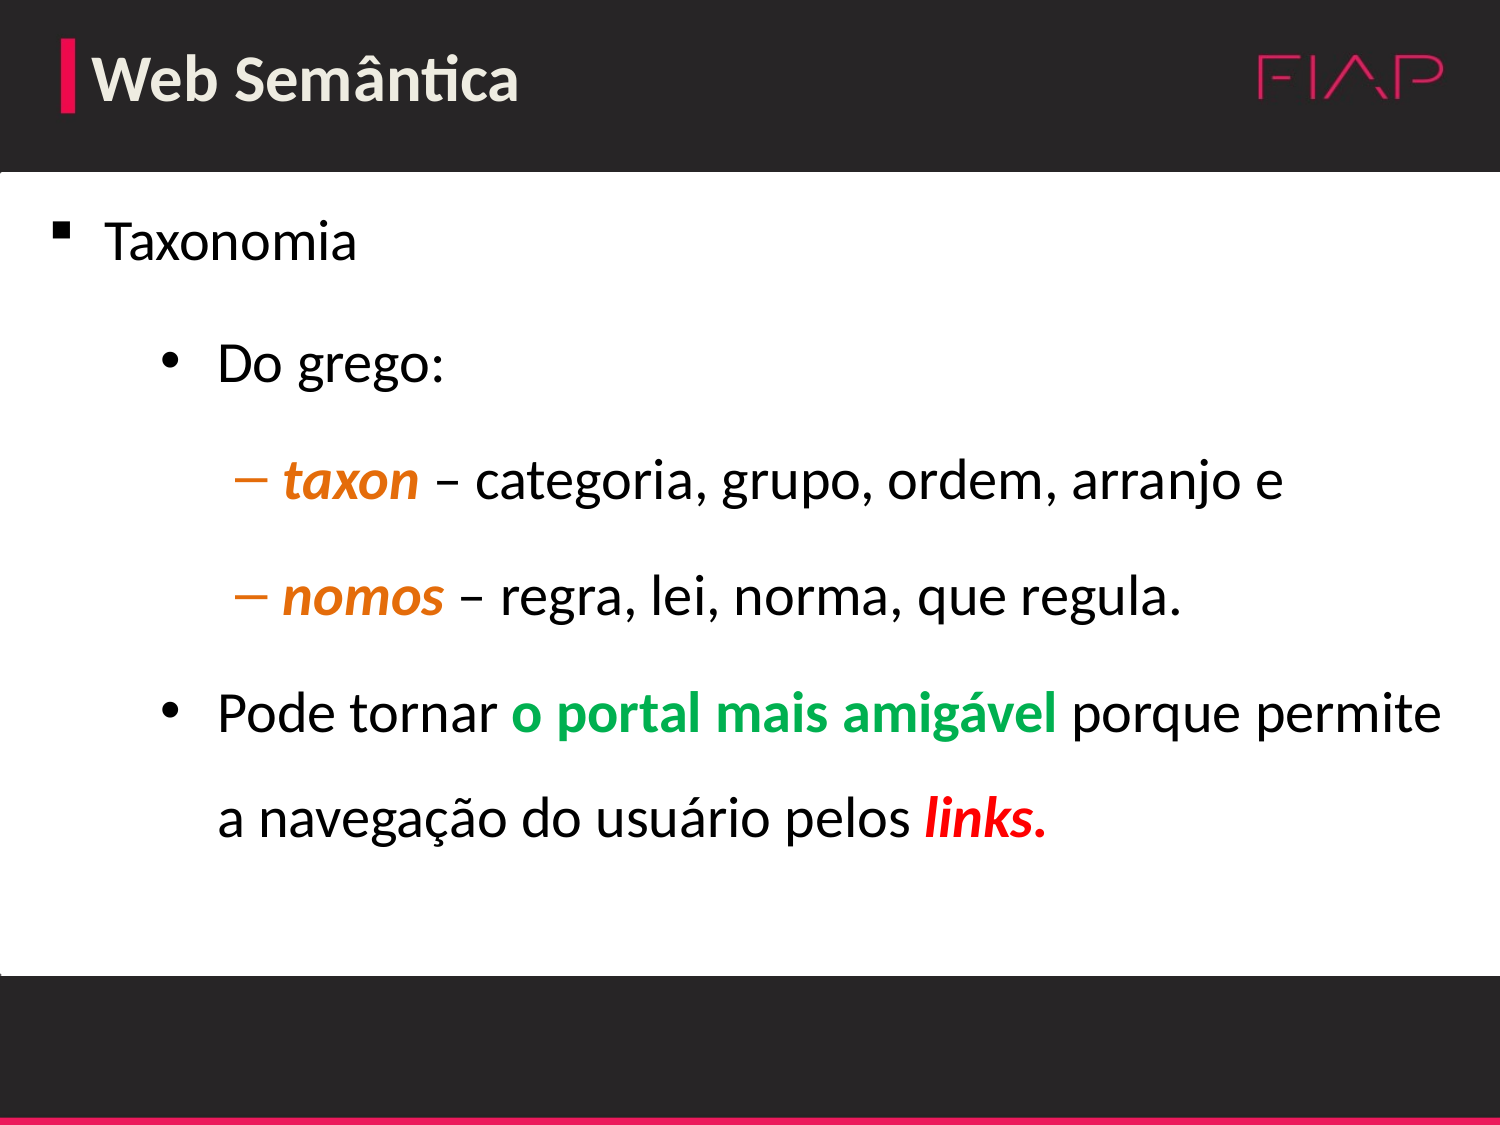

Web Semântica
Taxonomia

Do grego:
taxon – categoria, grupo, ordem, arranjo e
nomos – regra, lei, norma, que regula.
Pode tornar o portal mais amigável porque permite a navegação do usuário pelos links.